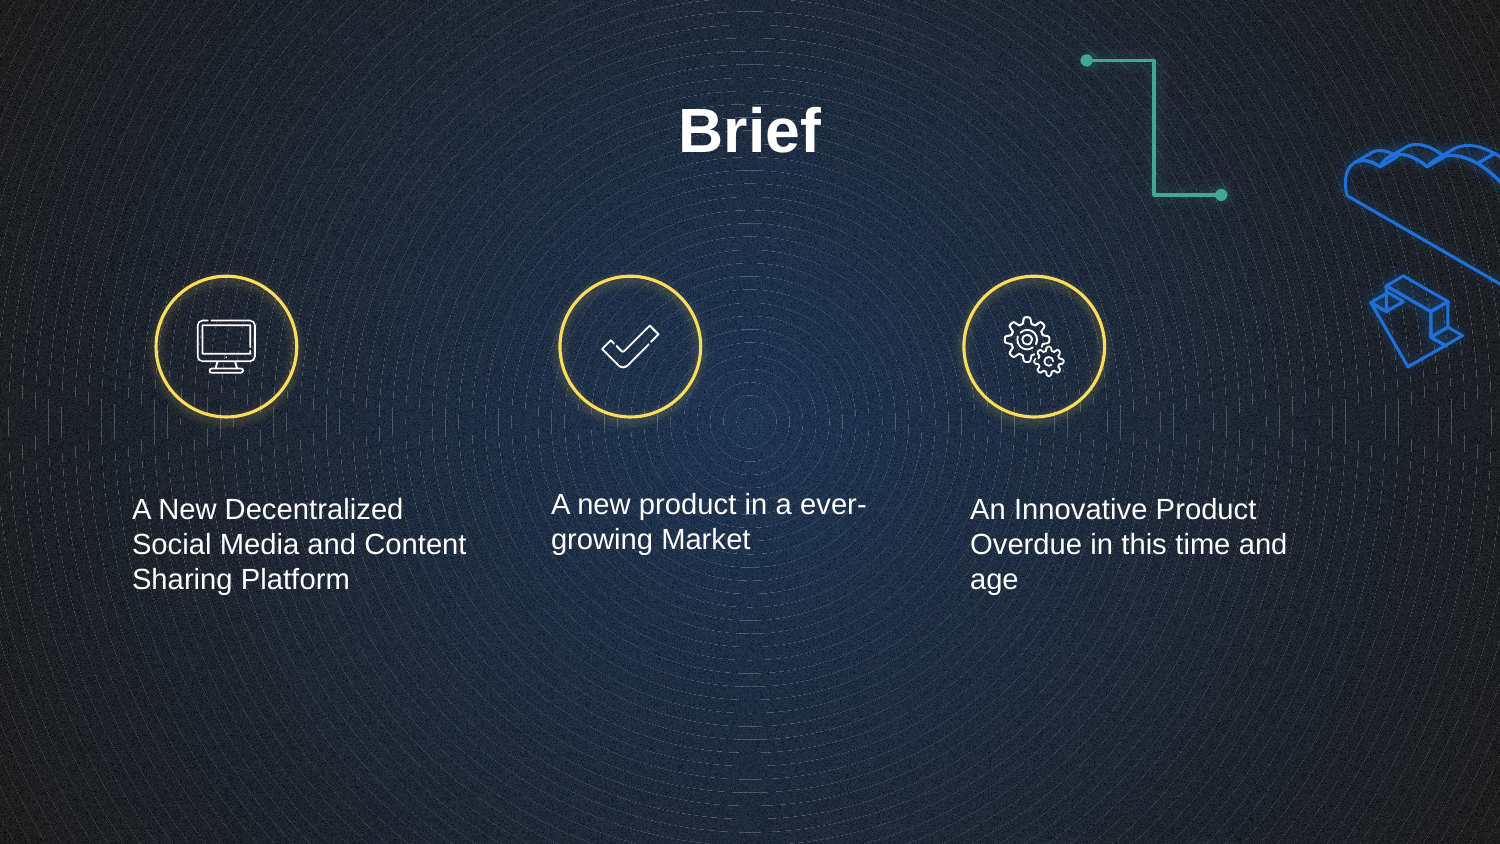

Brief

A new product in a ever-growing Market
A New Decentralized Social Media and Content Sharing Platform
An Innovative Product Overdue in this time and age